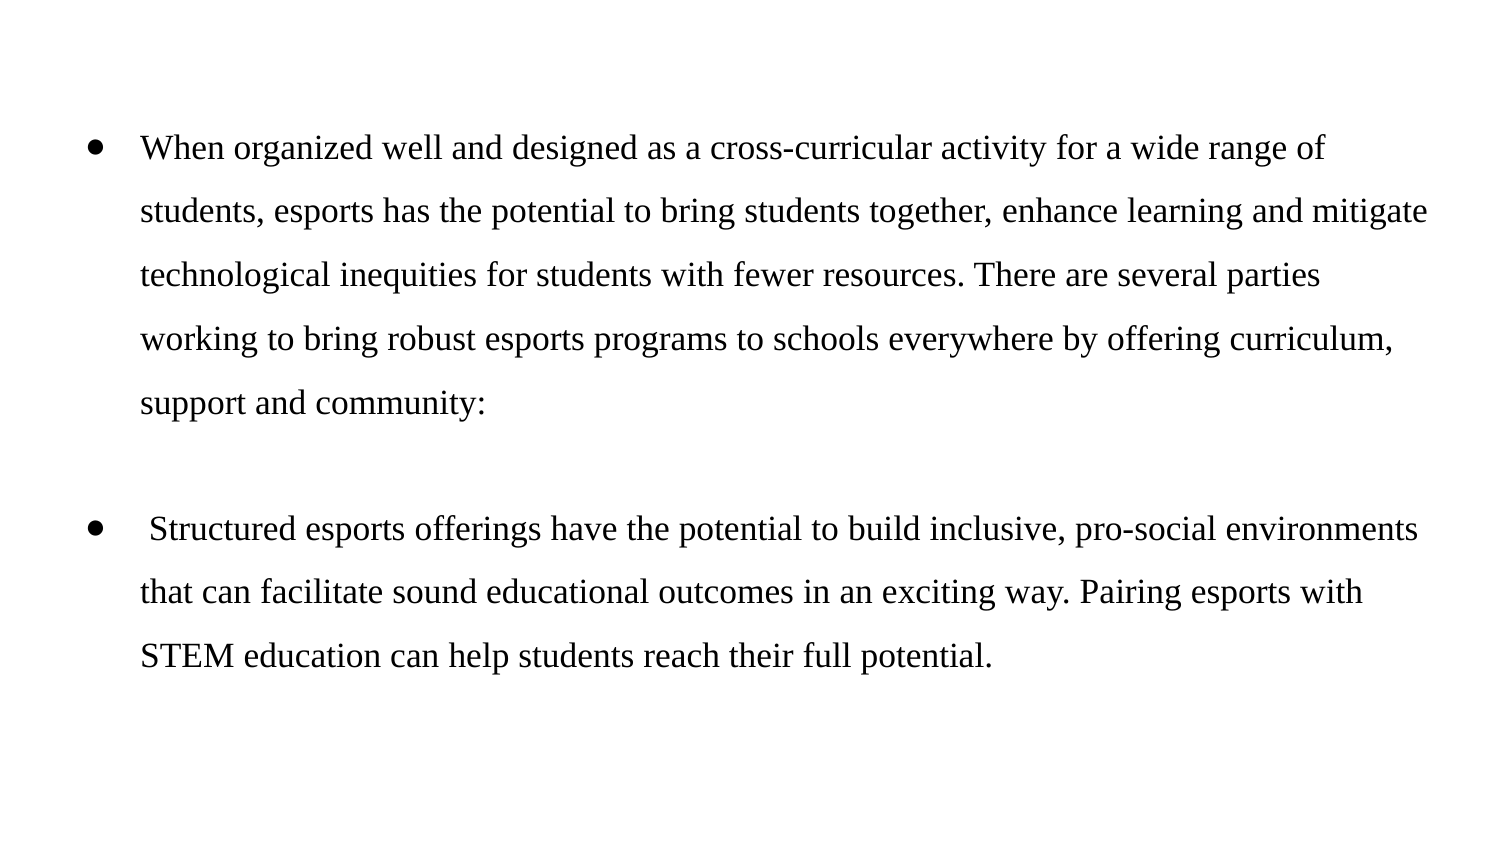

When organized well and designed as a cross-curricular activity for a wide range of students, esports has the potential to bring students together, enhance learning and mitigate technological inequities for students with fewer resources. There are several parties working to bring robust esports programs to schools everywhere by offering curriculum, support and community:

 Structured esports offerings have the potential to build inclusive, pro-social environments that can facilitate sound educational outcomes in an exciting way. Pairing esports with STEM education can help students reach their full potential.